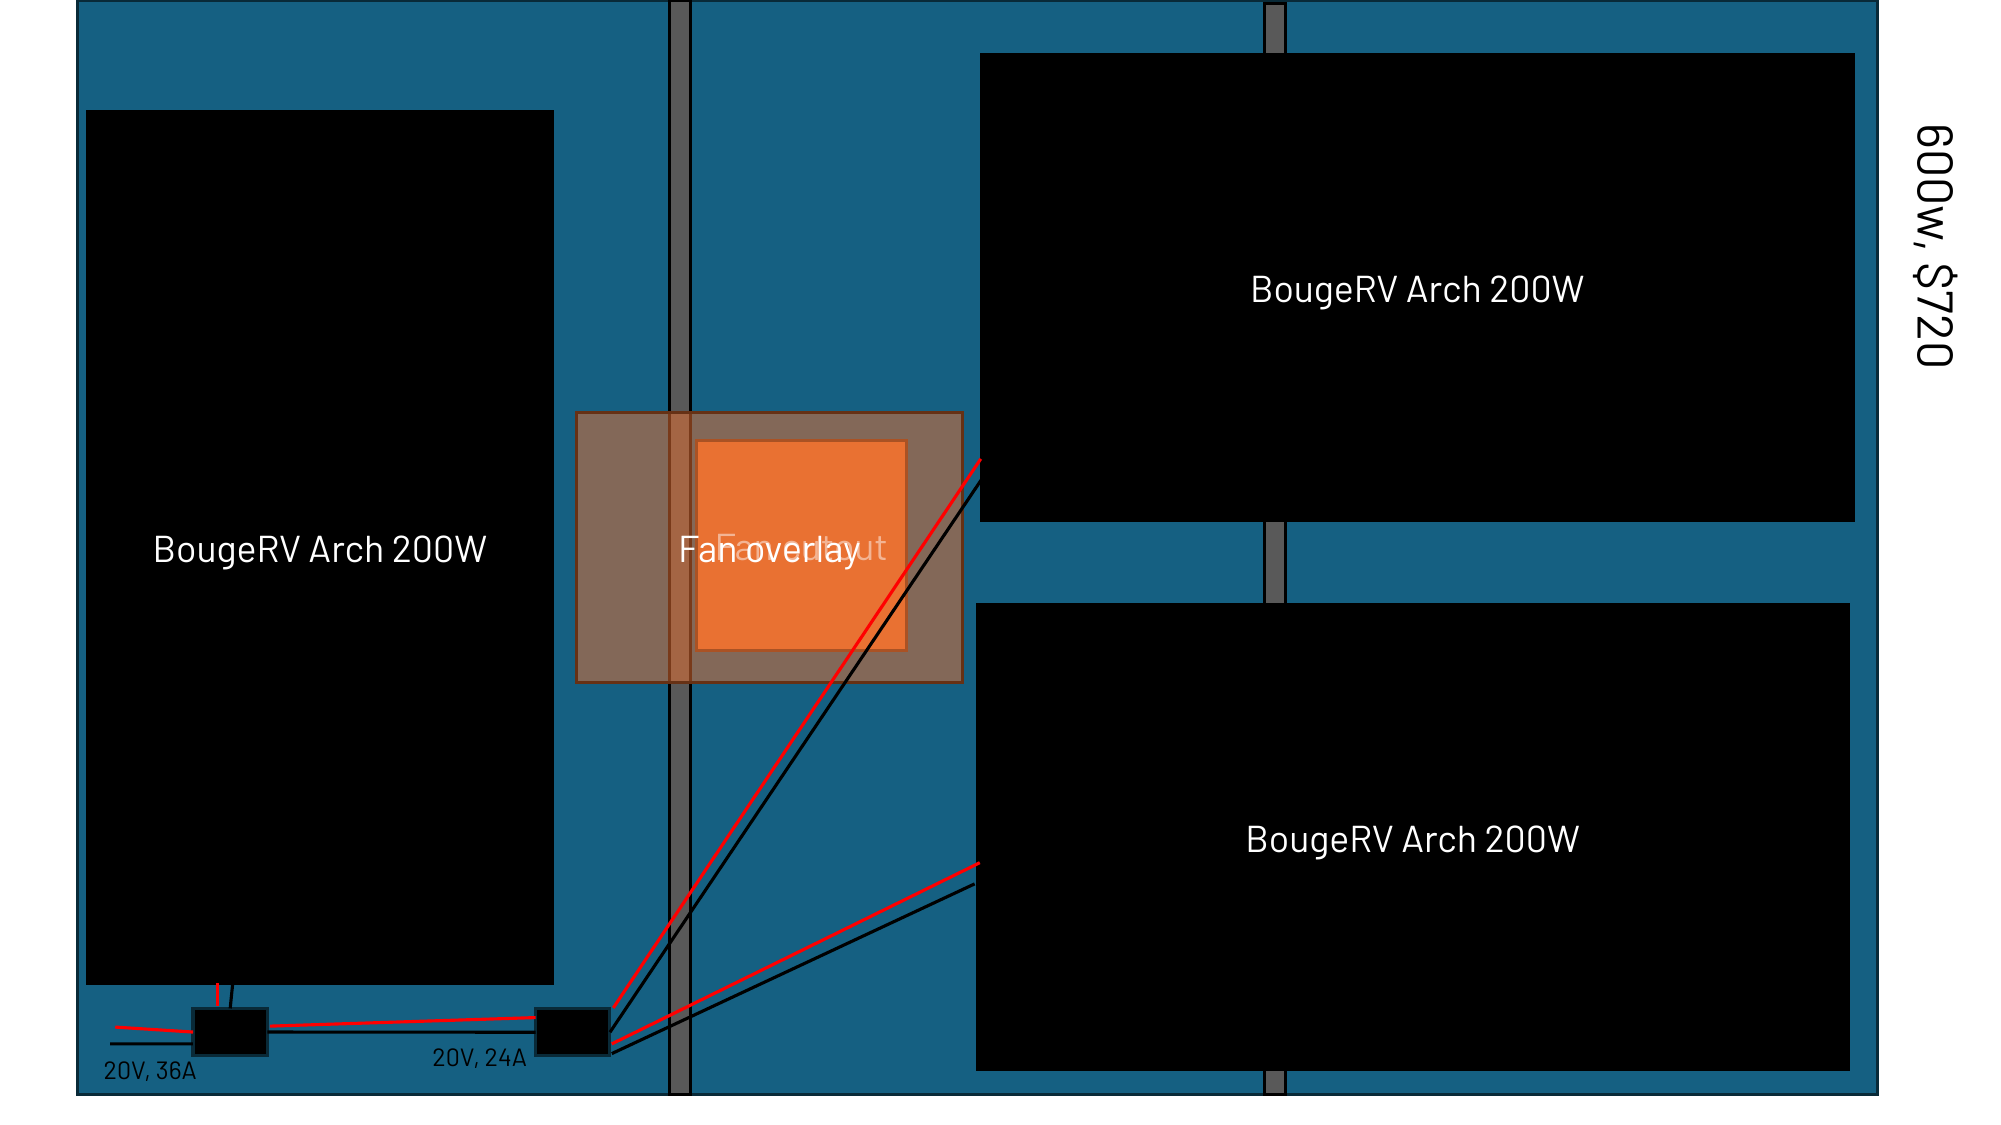

BougeRV Arch 200W
BougeRV Arch 200W
600w, $720
Fan overlay
Fan cutout
BougeRV Arch 200W

20V, 24A
20V, 36A